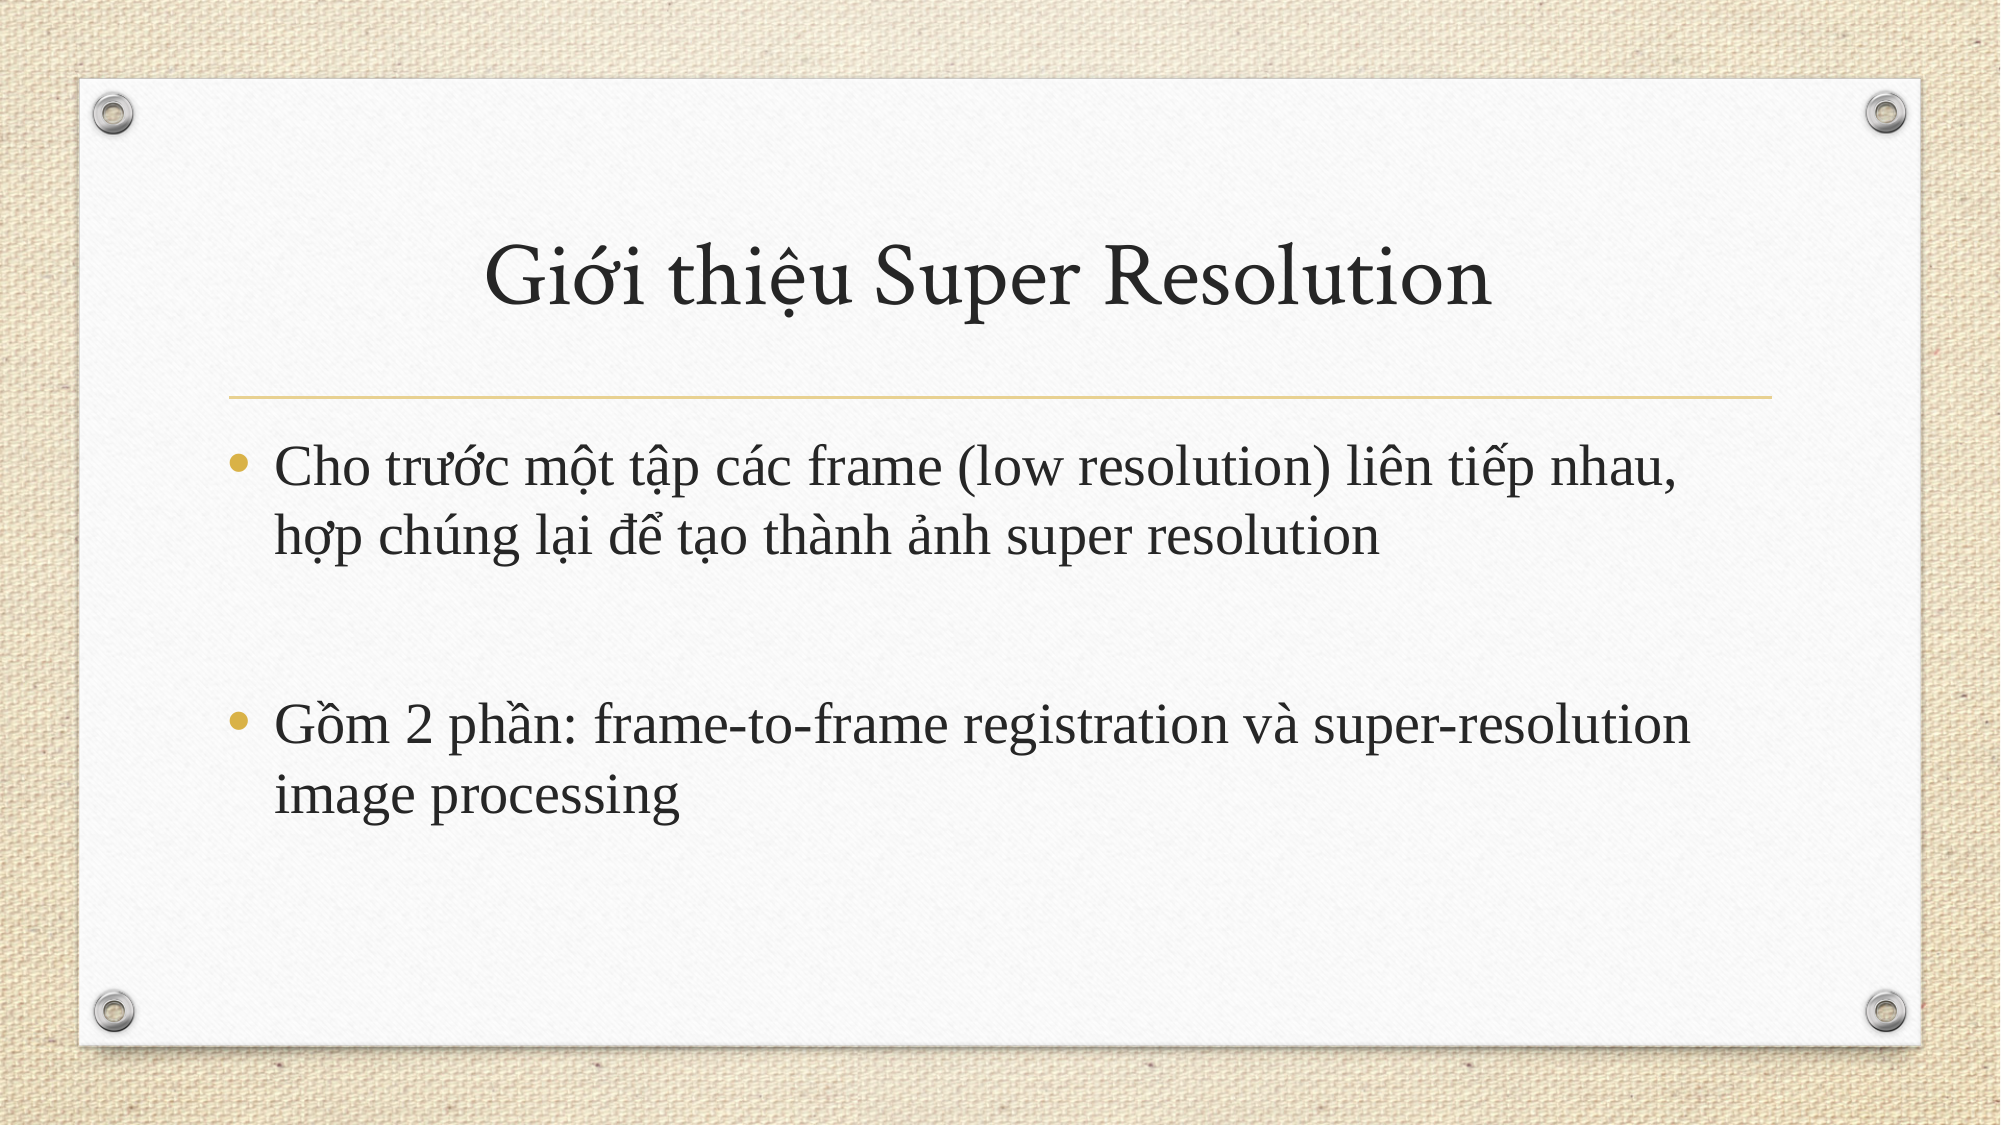

# Giới thiệu Super Resolution
Cho trước một tập các frame (low resolution) liên tiếp nhau, hợp chúng lại để tạo thành ảnh super resolution

Gồm 2 phần: frame-to-frame registration và super-resolution image processing